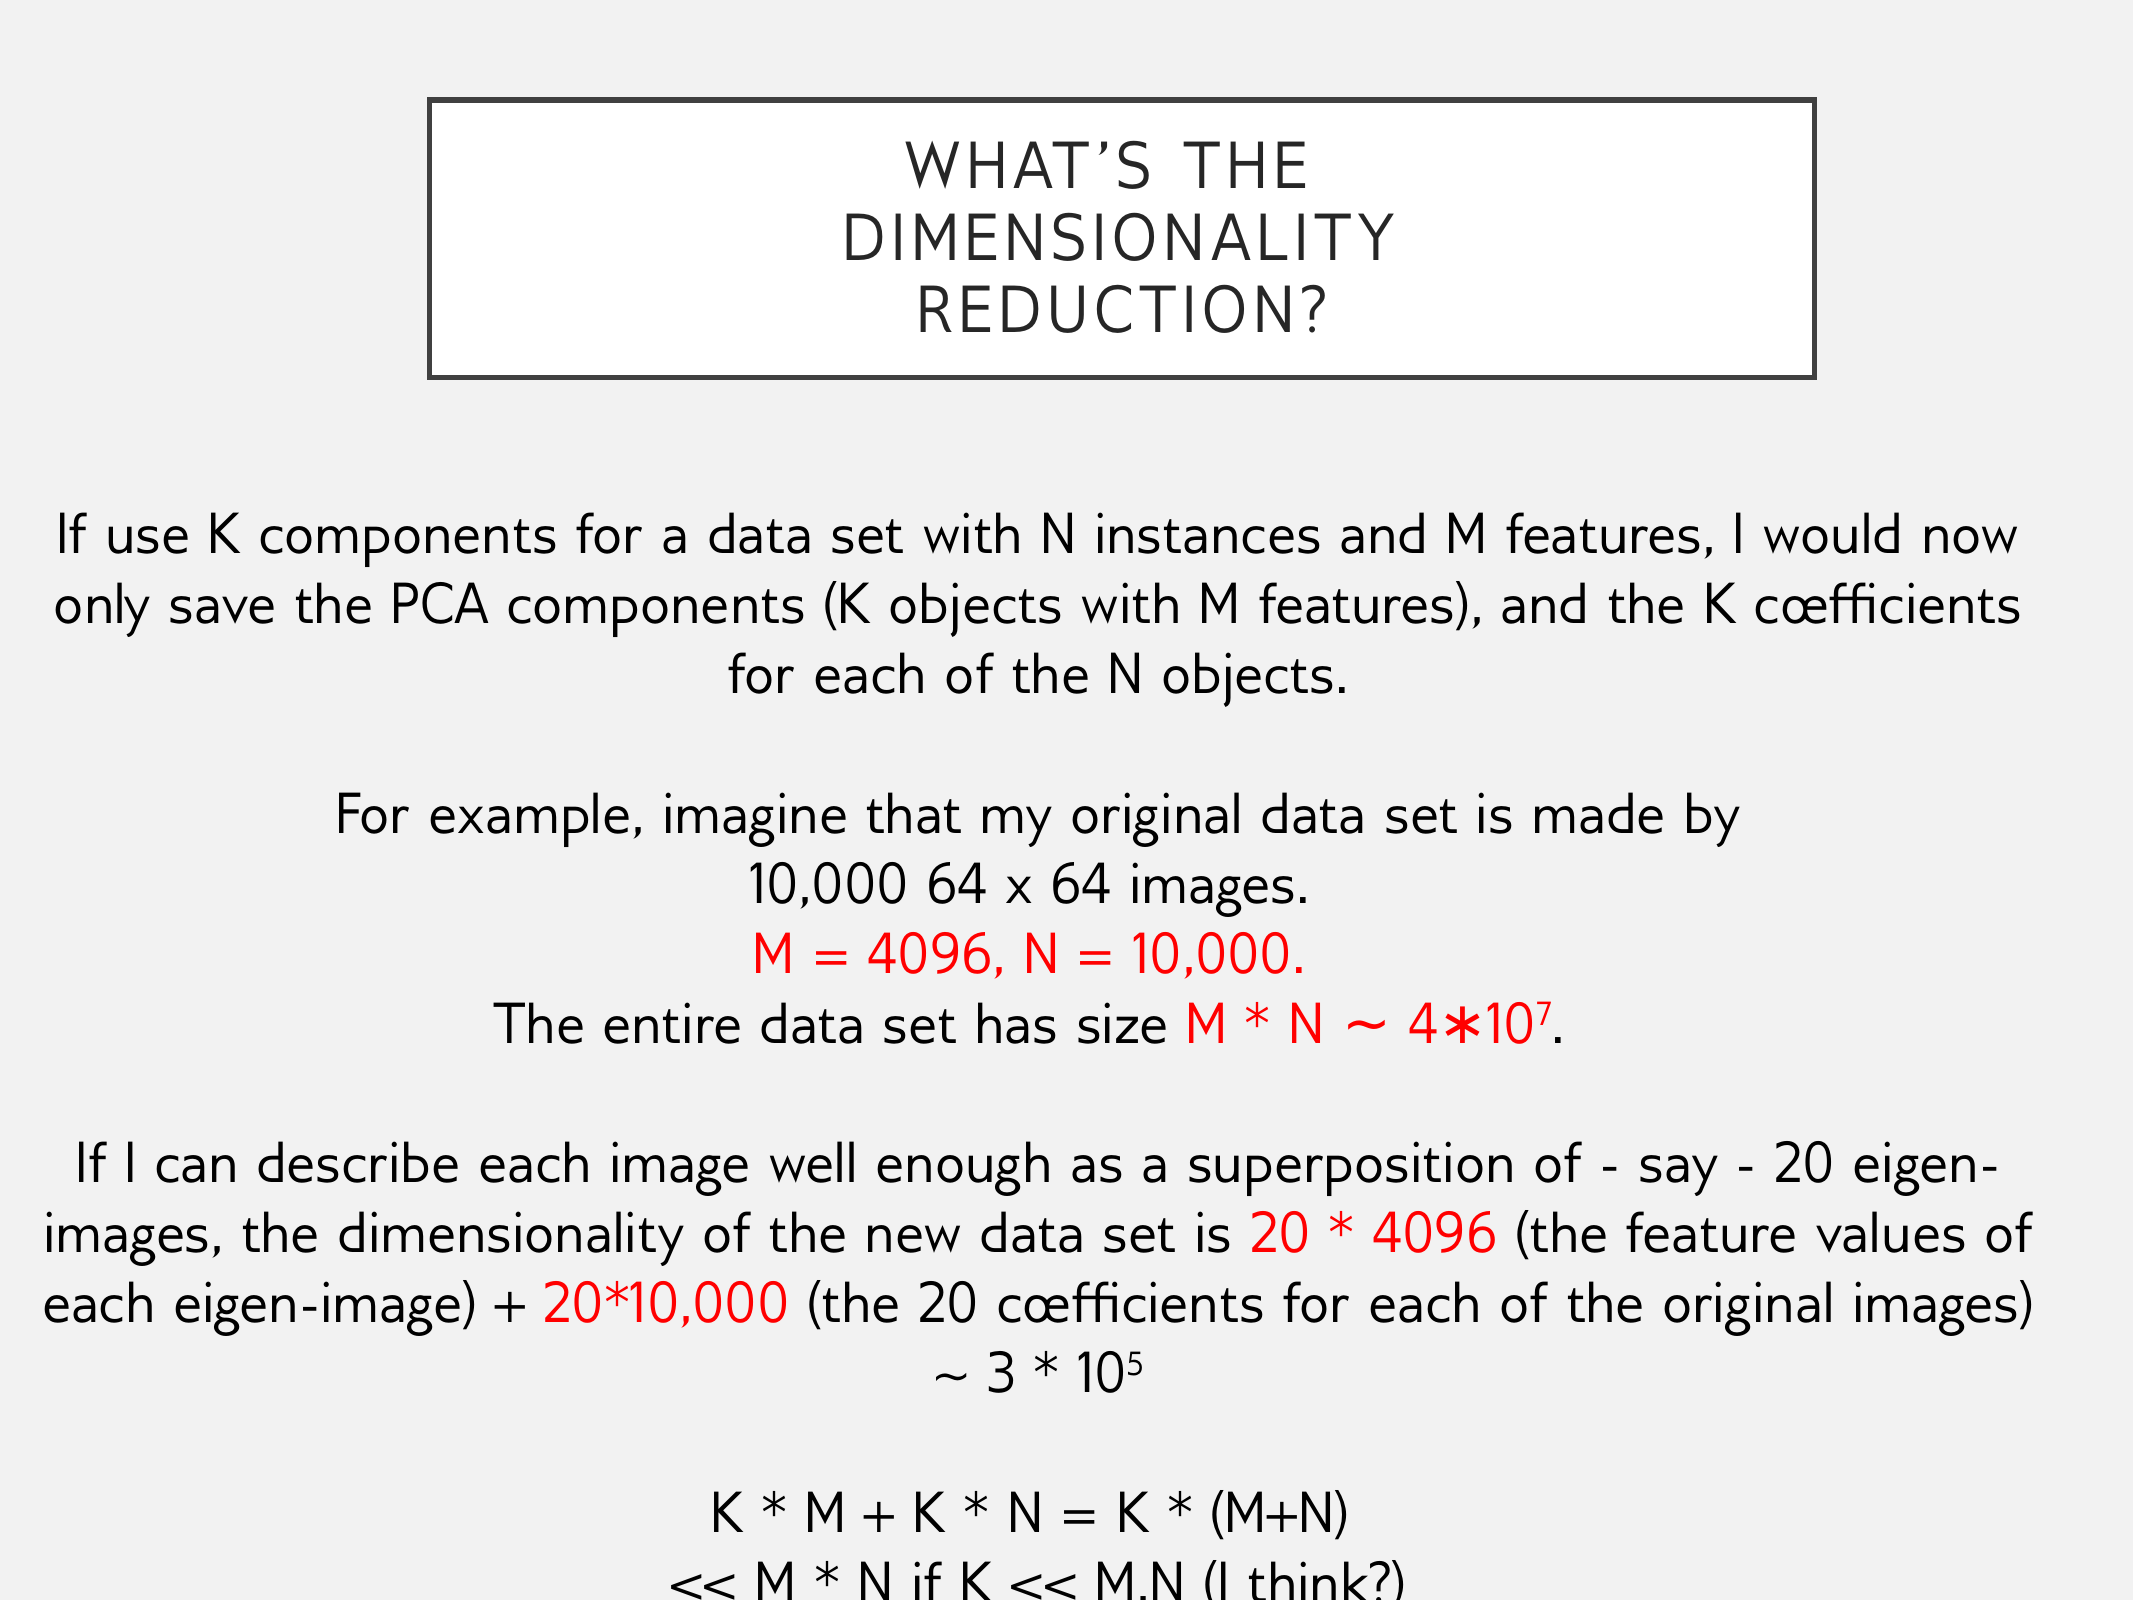

# What’s the dimensionality reduction?
If use K components for a data set with N instances and M features, I would now only save the PCA components (K objects with M features), and the K coefficients for each of the N objects.

For example, imagine that my original data set is made by
10,000 64 x 64 images.
M = 4096, N = 10,000.
The entire data set has size M * N ∼ 4∗107.

If I can describe each image well enough as a superposition of - say - 20 eigen-images, the dimensionality of the new data set is 20 * 4096 (the feature values of each eigen-image) + 20*10,000 (the 20 coefficients for each of the original images) ~ 3 * 105

K * M + K * N = K * (M+N)
<< M * N if K << M,N (I think?)